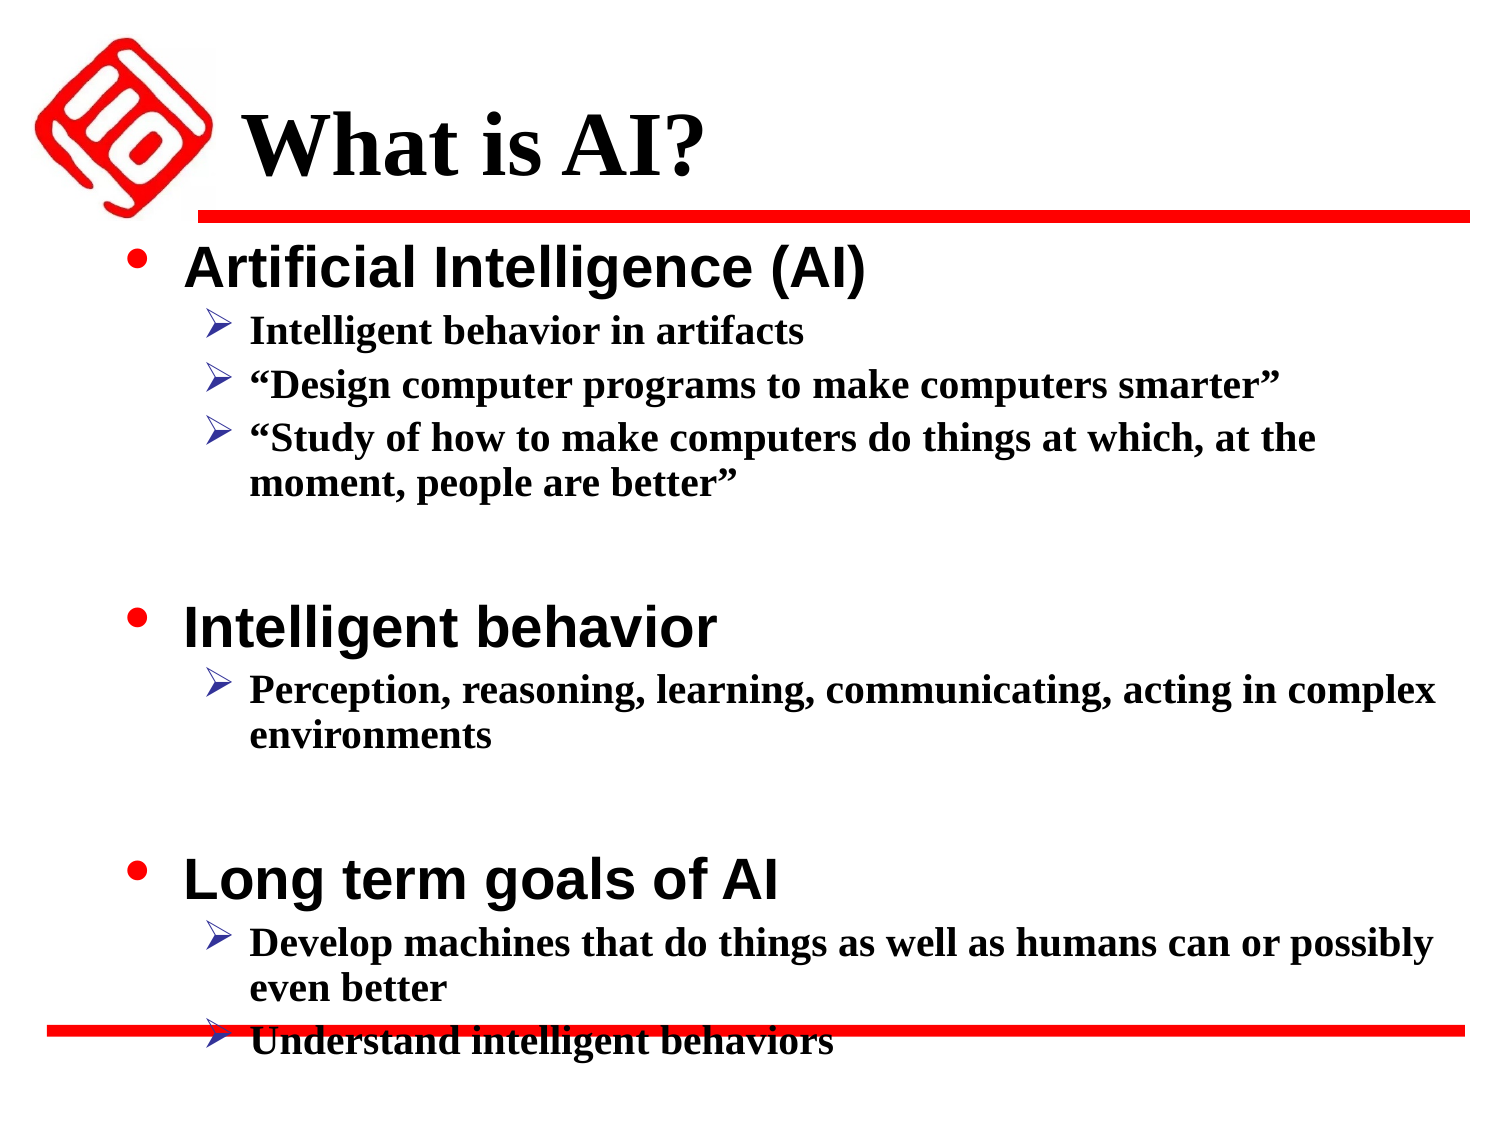

# What is AI?
Artificial Intelligence (AI)
Intelligent behavior in artifacts
“Design computer programs to make computers smarter”
“Study of how to make computers do things at which, at the moment, people are better”

Intelligent behavior
Perception, reasoning, learning, communicating, acting in complex environments

Long term goals of AI
Develop machines that do things as well as humans can or possibly even better
Understand intelligent behaviors